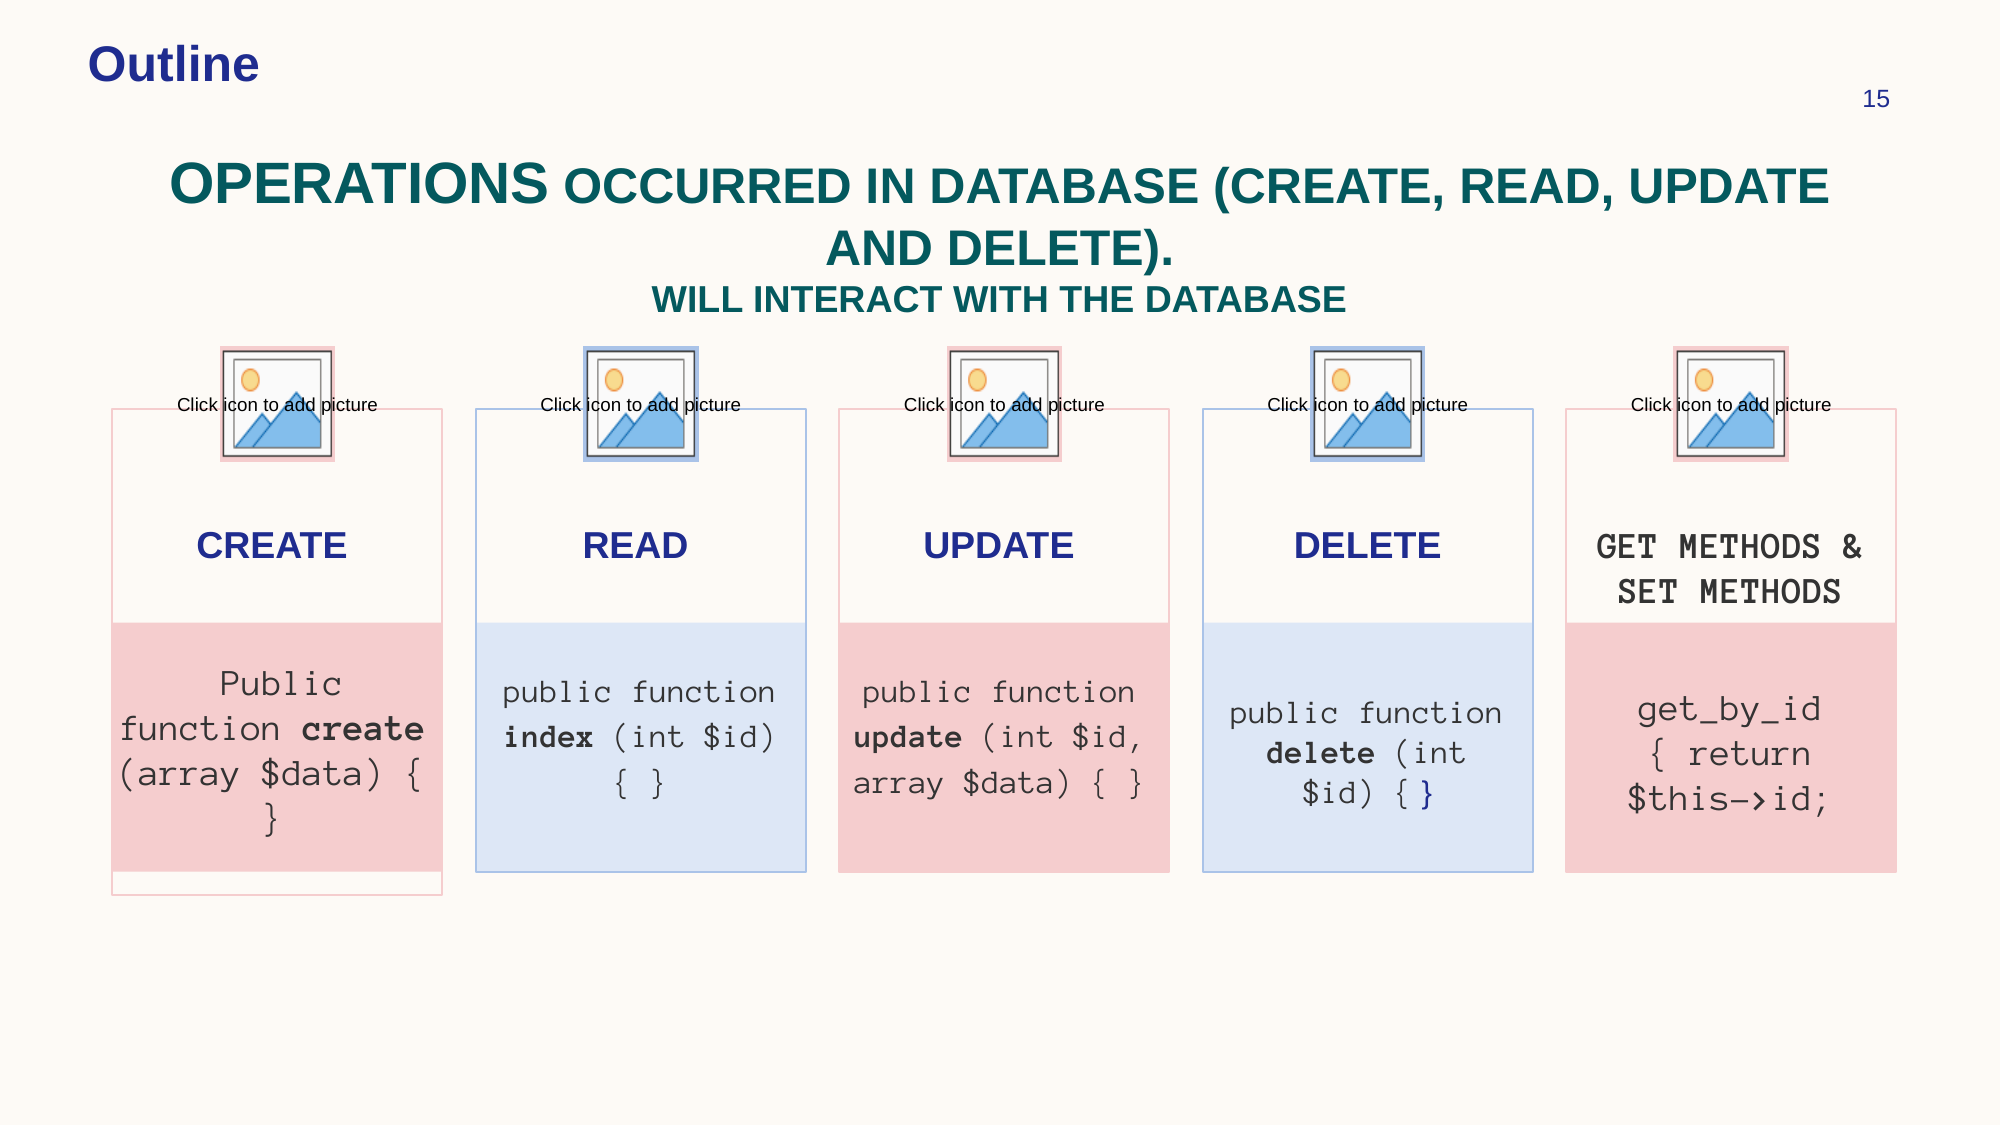

Outline
15
# Operations Occurred in Database (create, read, update and delete). will interact with the database

Create
Read
Update
delete
GET METHODS &
Set methods
 Public function create (array $data) { }
public function index (int $id) { }

public function update (int $id, array $data) { }

public function delete (int $id) { }
get_by_id { return $this->id;